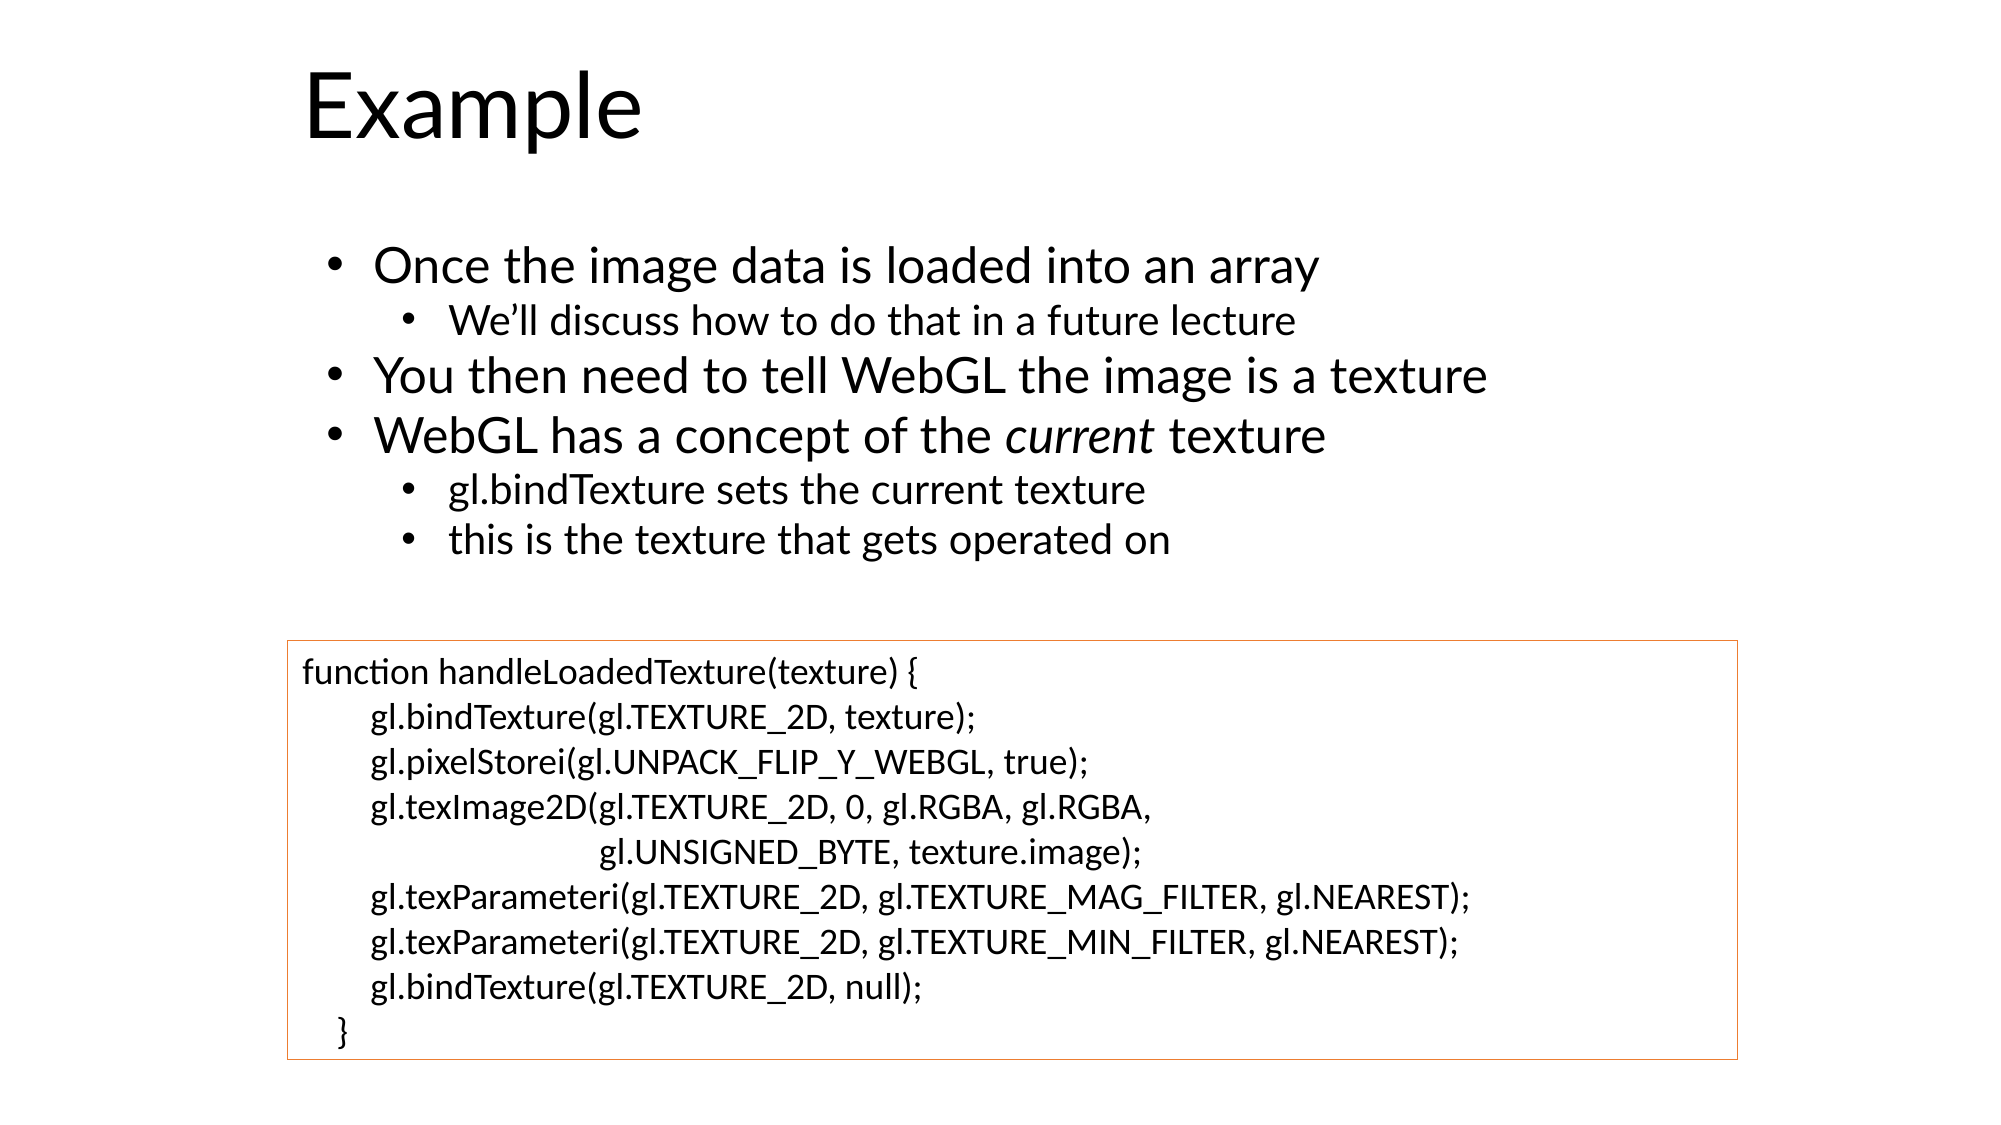

# Example
Once the image data is loaded into an array
We’ll discuss how to do that in a future lecture
You then need to tell WebGL the image is a texture
WebGL has a concept of the current texture
gl.bindTexture sets the current texture
this is the texture that gets operated on
function handleLoadedTexture(texture) {
        gl.bindTexture(gl.TEXTURE_2D, texture);
        gl.pixelStorei(gl.UNPACK_FLIP_Y_WEBGL, true);
        gl.texImage2D(gl.TEXTURE_2D, 0, gl.RGBA, gl.RGBA,
                                   gl.UNSIGNED_BYTE, texture.image);
        gl.texParameteri(gl.TEXTURE_2D, gl.TEXTURE_MAG_FILTER, gl.NEAREST);
        gl.texParameteri(gl.TEXTURE_2D, gl.TEXTURE_MIN_FILTER, gl.NEAREST);
        gl.bindTexture(gl.TEXTURE_2D, null);
    }